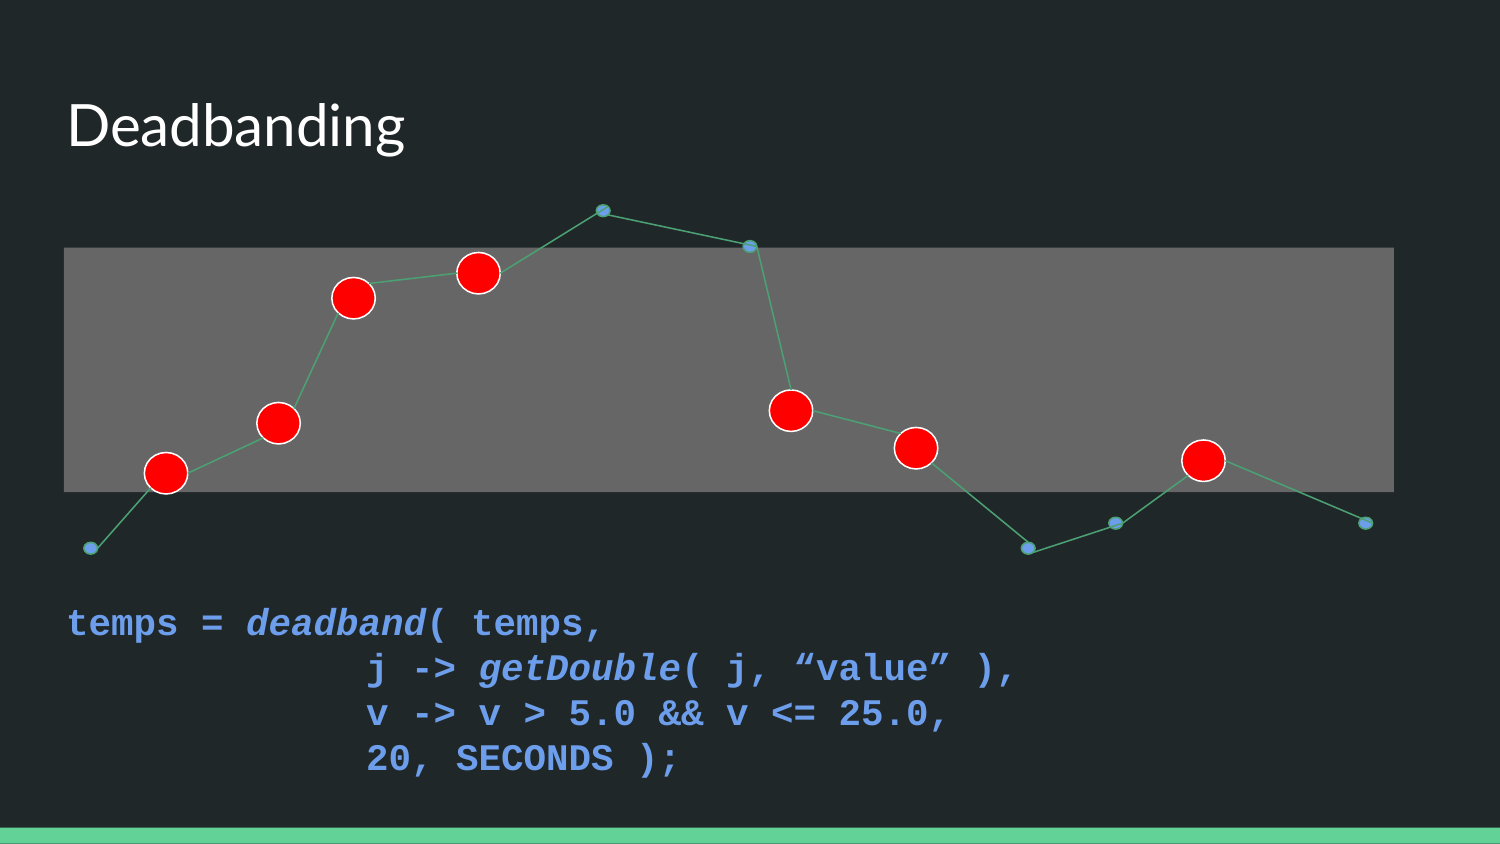

# Deadbanding

temps = deadband( temps,
j -> getDouble( j, “value” ),
v -> v > 5.0 && v <= 25.0,
20, SECONDS );